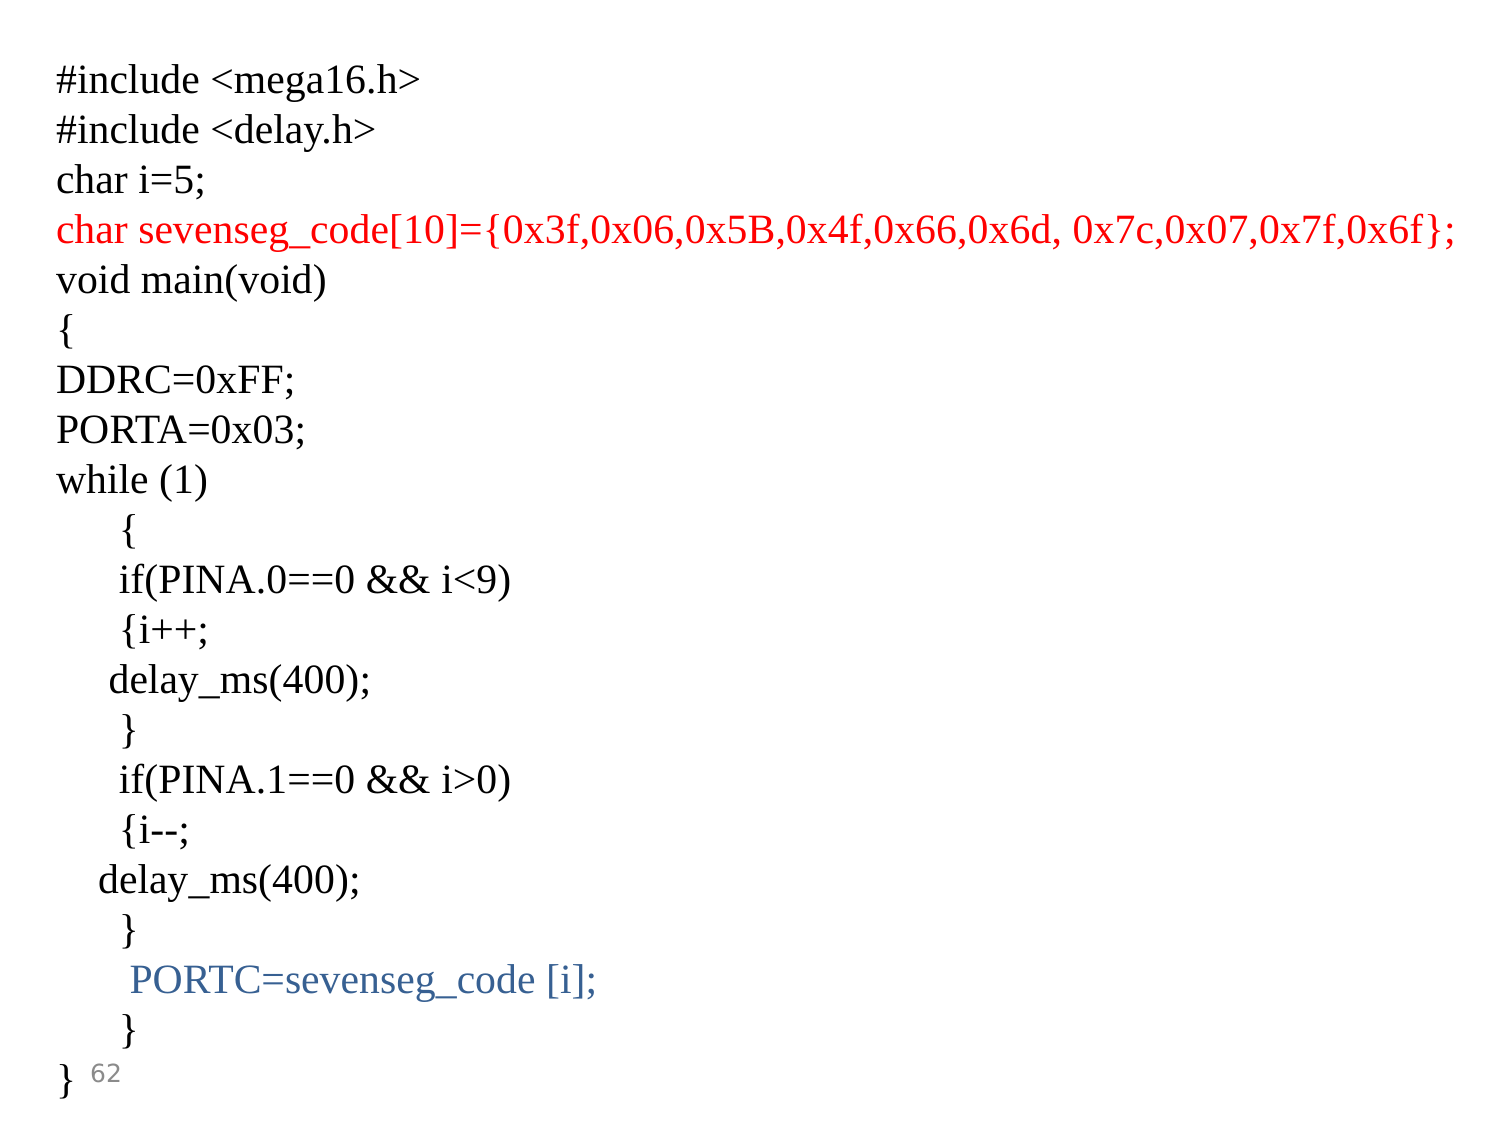

#include <mega16.h>
#include <delay.h>
char i=5;
char sevenseg_code[10]={0x3f,0x06,0x5B,0x4f,0x66,0x6d, 0x7c,0x07,0x7f,0x6f};
void main(void)
{
DDRC=0xFF;
PORTA=0x03;
while (1)
      {
      if(PINA.0==0 && i<9)
      {i++;
     delay_ms(400);
      }
      if(PINA.1==0 && i>0)
      {i--;
    delay_ms(400);
      }
       PORTC=sevenseg_code [i];
      }
}
62